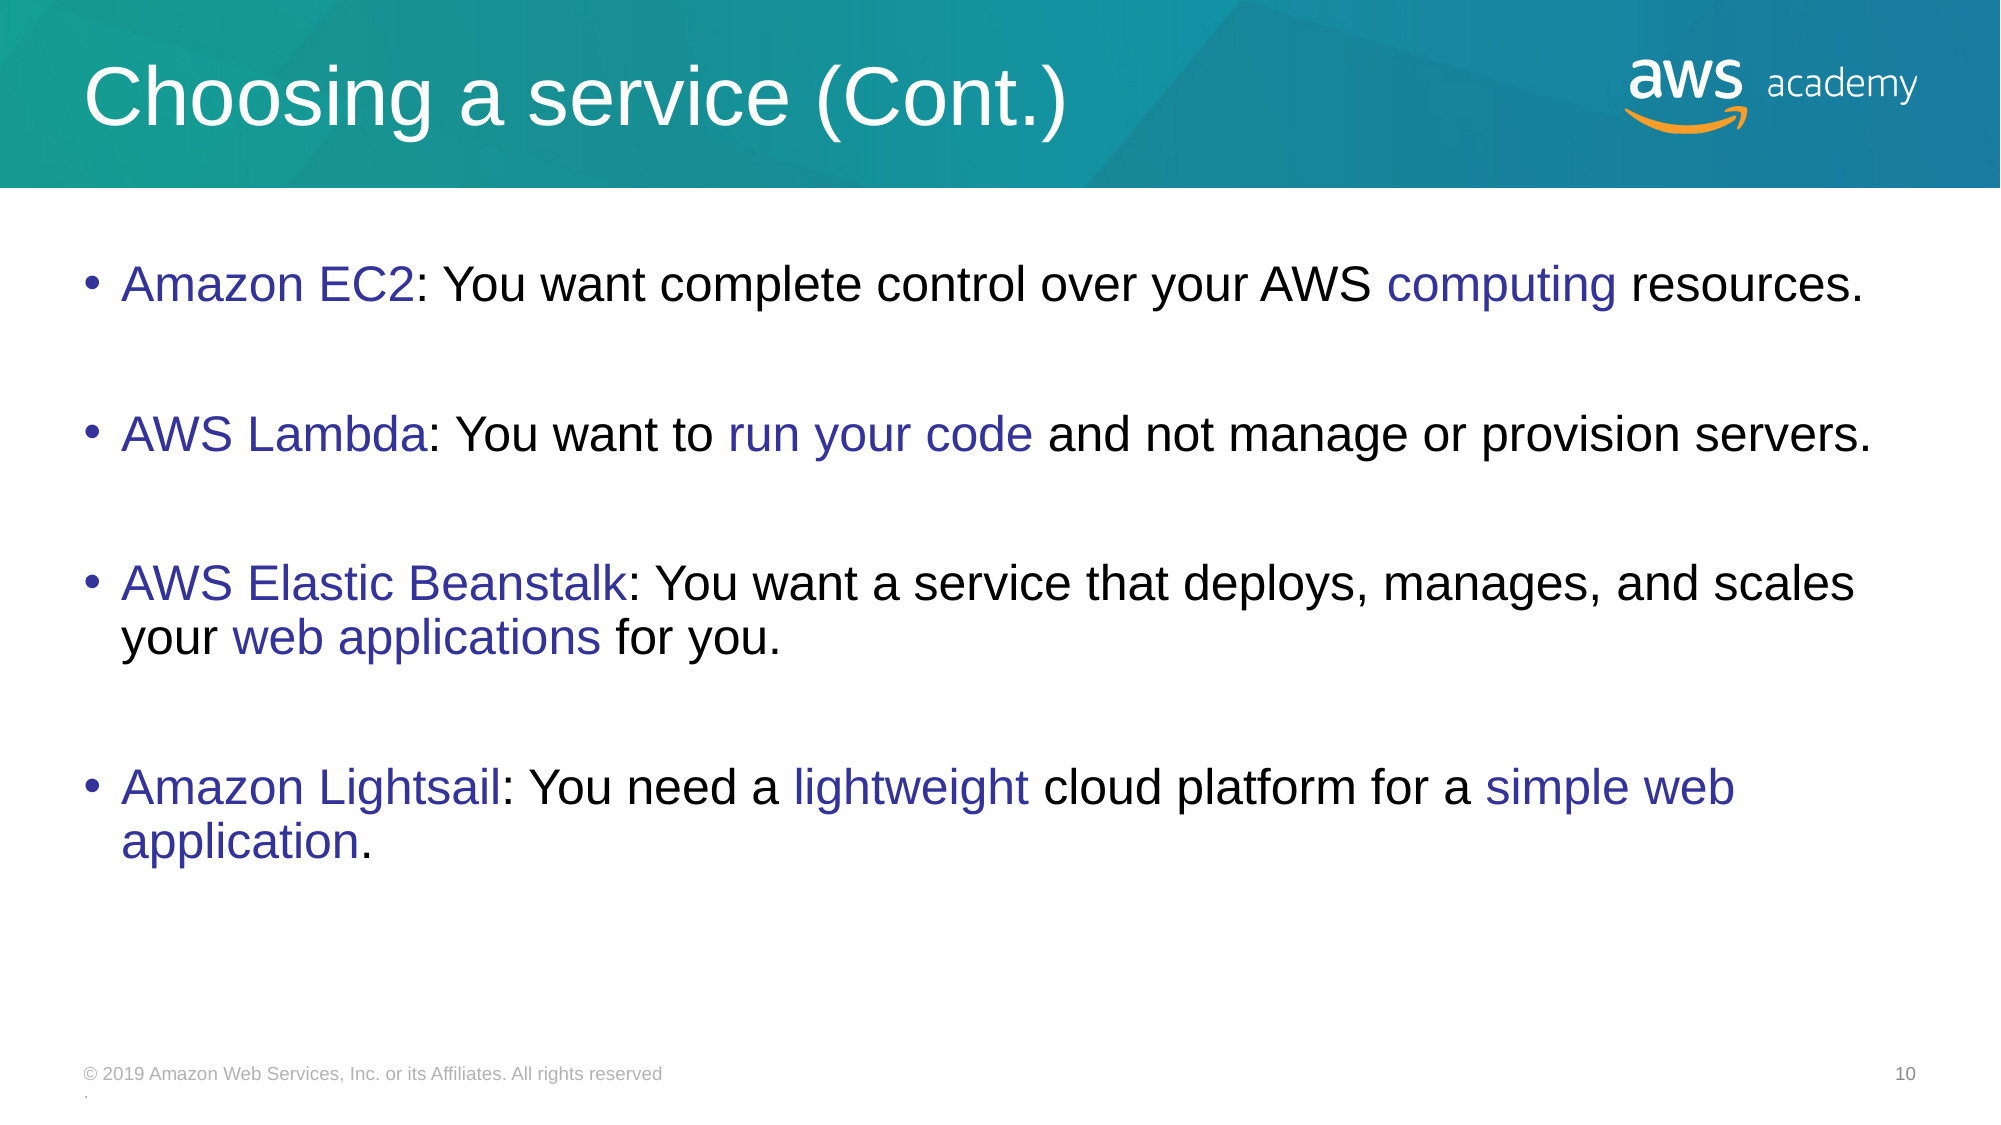

# Choosing a service (Cont.)
Amazon EC2: You want complete control over your AWS computing resources.

AWS Lambda: You want to run your code and not manage or provision servers.

AWS Elastic Beanstalk: You want a service that deploys, manages, and scales your web applications for you.

Amazon Lightsail: You need a lightweight cloud platform for a simple web application.
© 2019 Amazon Web Services, Inc. or its Affiliates. All rights reserved.
10